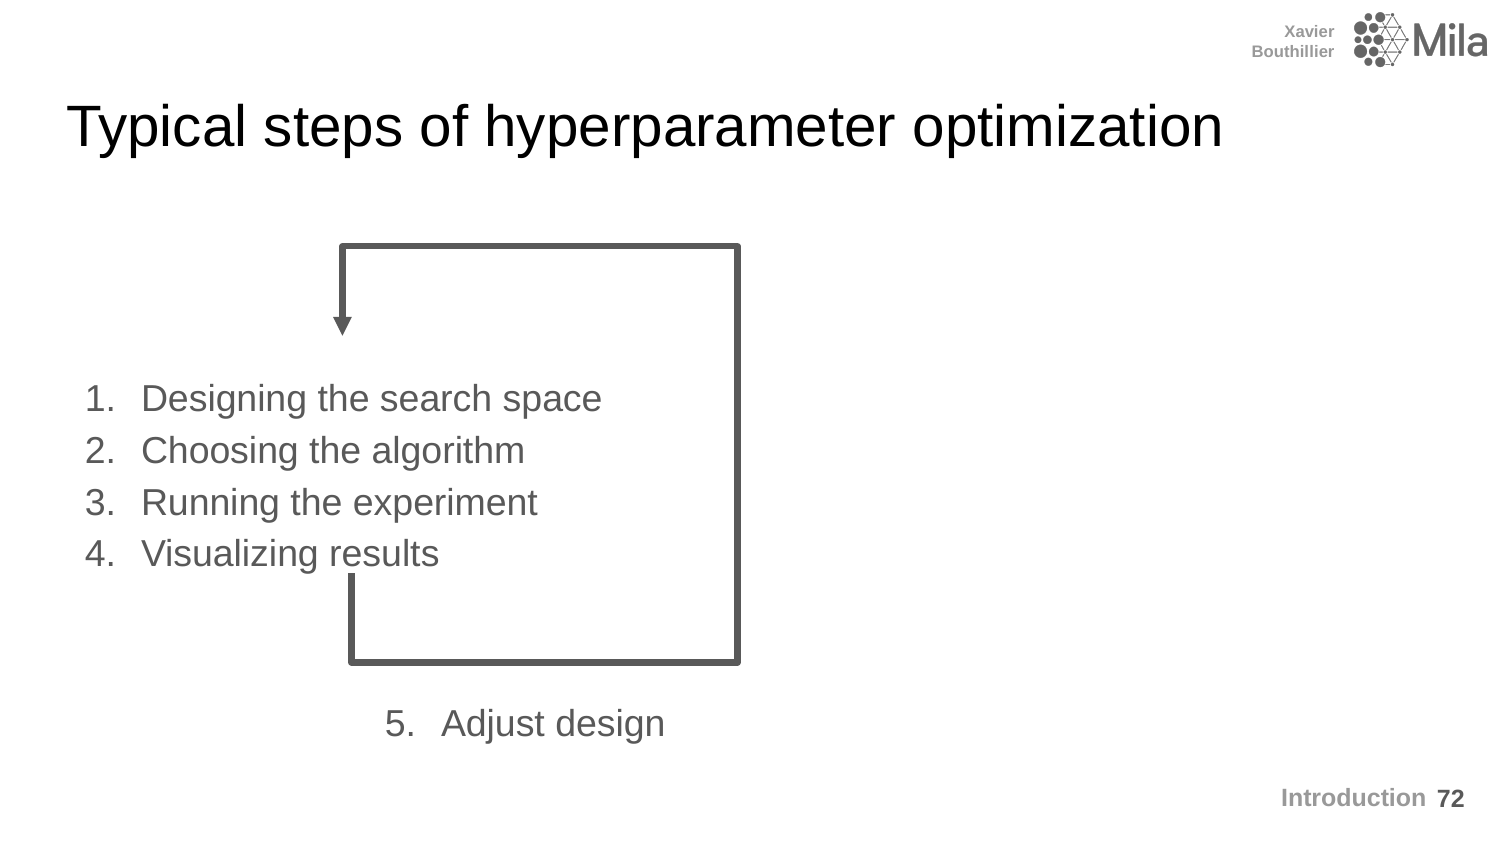

# Typical steps of hyperparameter optimization

Designing the search space
Choosing the algorithm
Running the experiment
Visualizing results

Adjust design

72